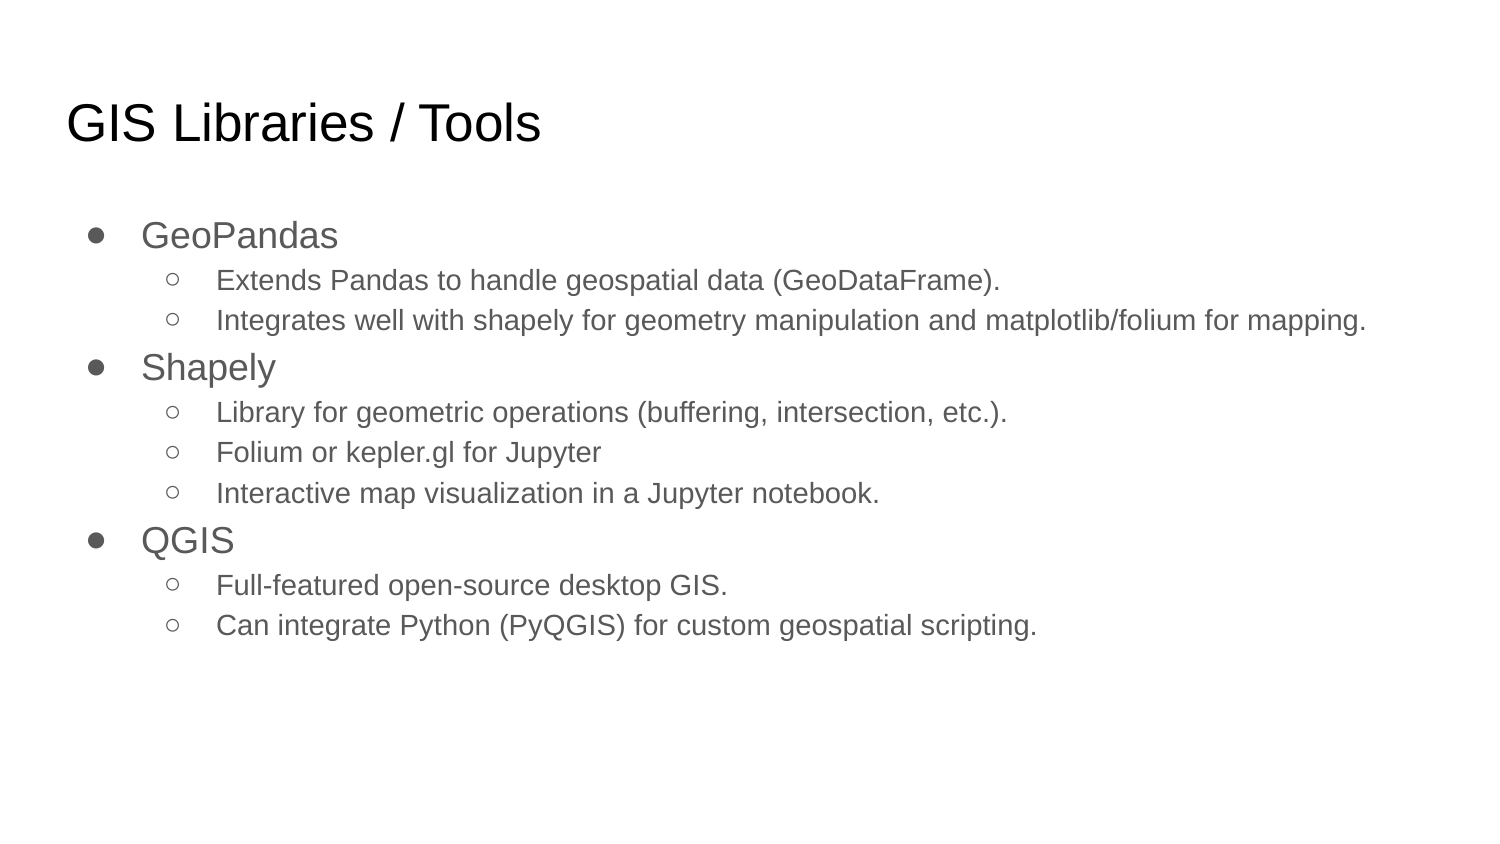

# GIS Libraries / Tools
GeoPandas
Extends Pandas to handle geospatial data (GeoDataFrame).
Integrates well with shapely for geometry manipulation and matplotlib/folium for mapping.
Shapely
Library for geometric operations (buffering, intersection, etc.).
Folium or kepler.gl for Jupyter
Interactive map visualization in a Jupyter notebook.
QGIS
Full-featured open-source desktop GIS.
Can integrate Python (PyQGIS) for custom geospatial scripting.